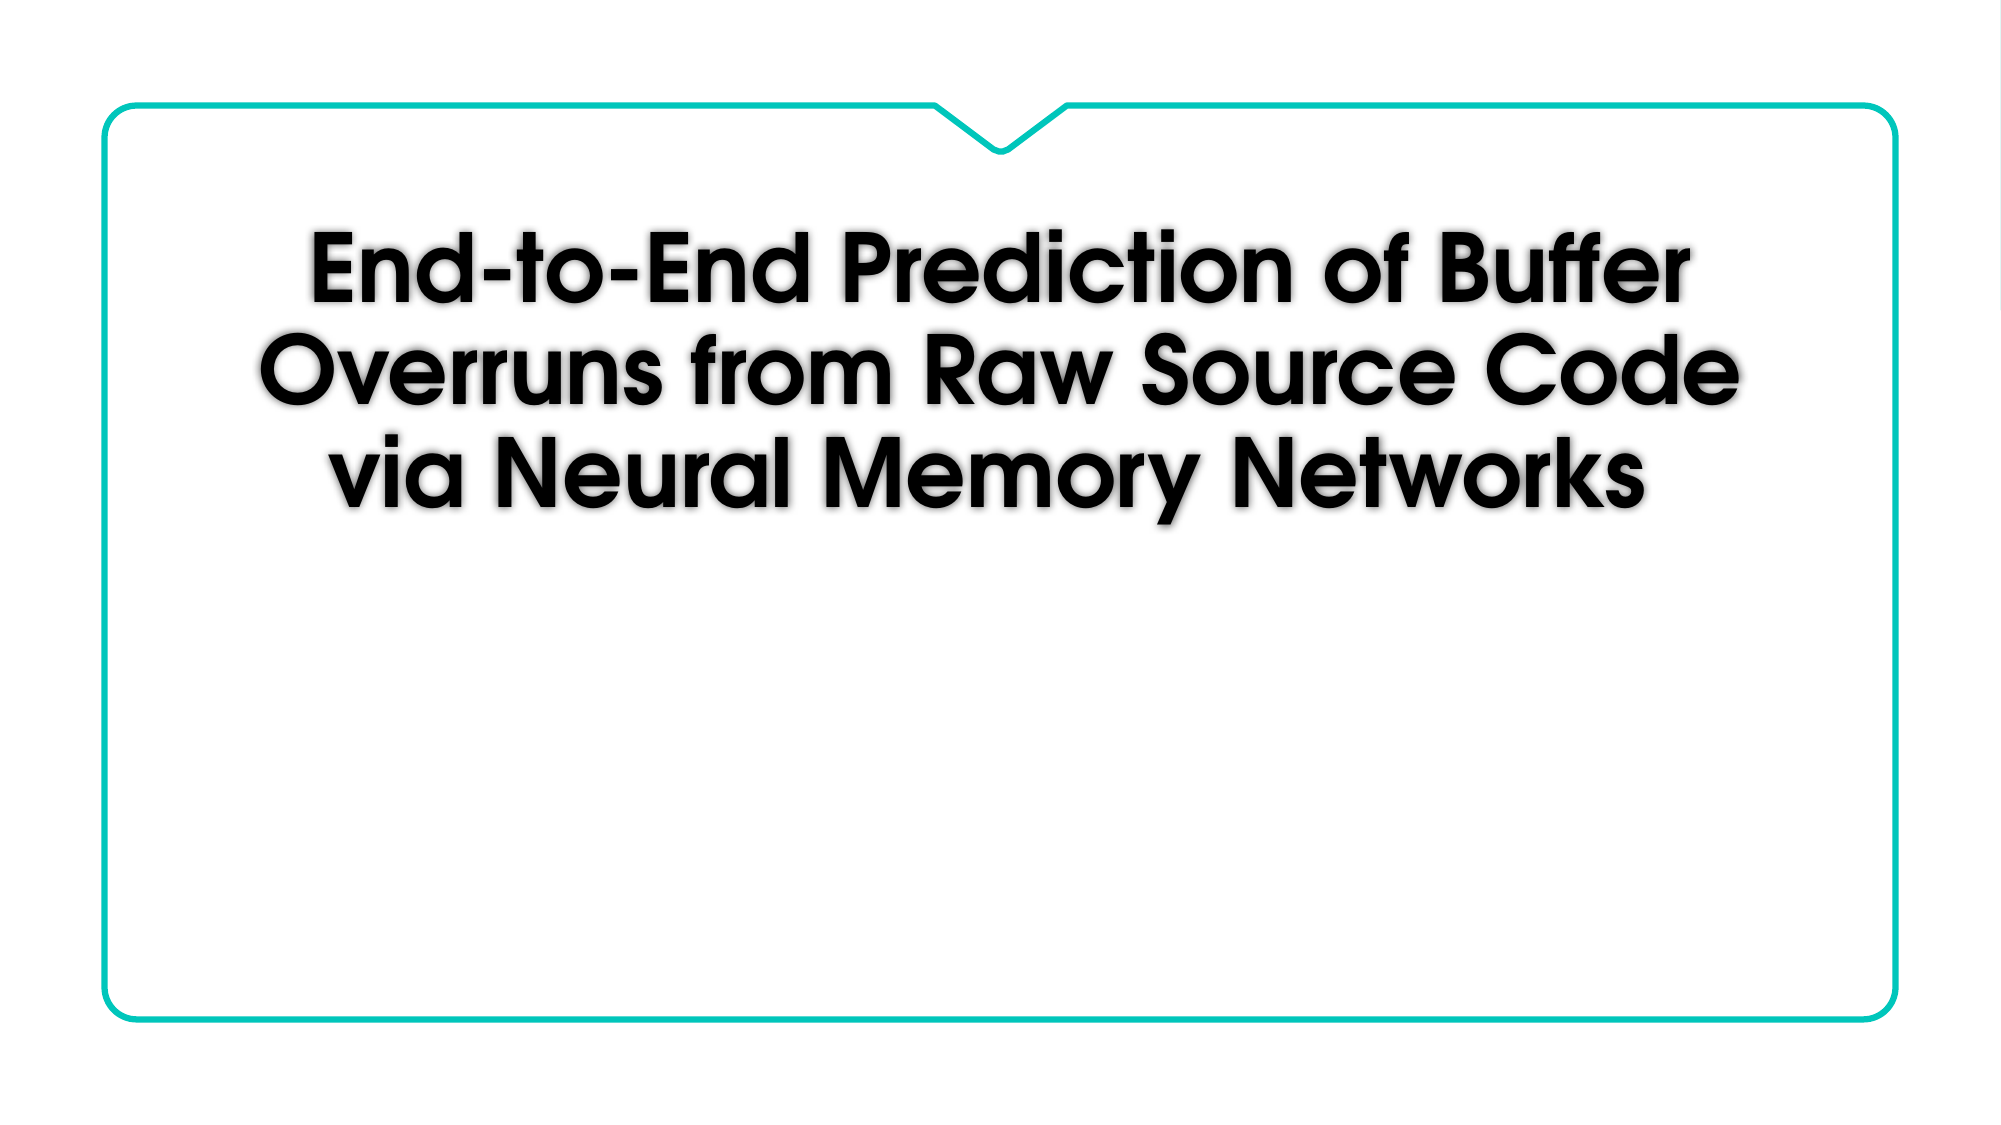

# End-to-End Prediction of Buffer Overruns from Raw Source Code via Neural Memory Networks